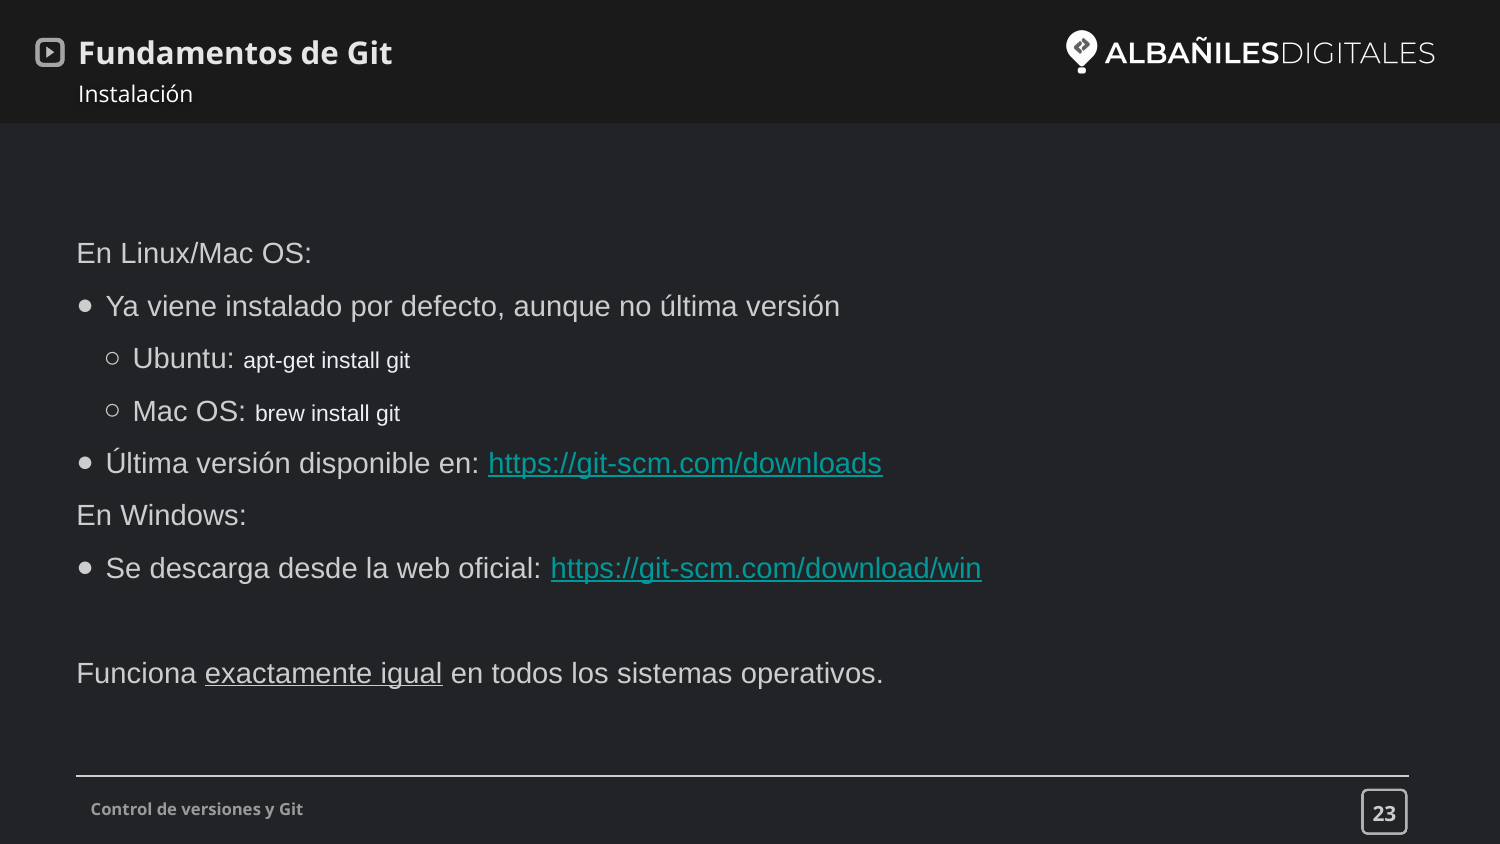

# Fundamentos de Git
Instalación
En Linux/Mac OS:
Ya viene instalado por defecto, aunque no última versión
Ubuntu: apt-get install git
Mac OS: brew install git
Última versión disponible en: https://git-scm.com/downloads
En Windows:
Se descarga desde la web oficial: https://git-scm.com/download/win

Funciona exactamente igual en todos los sistemas operativos.
23